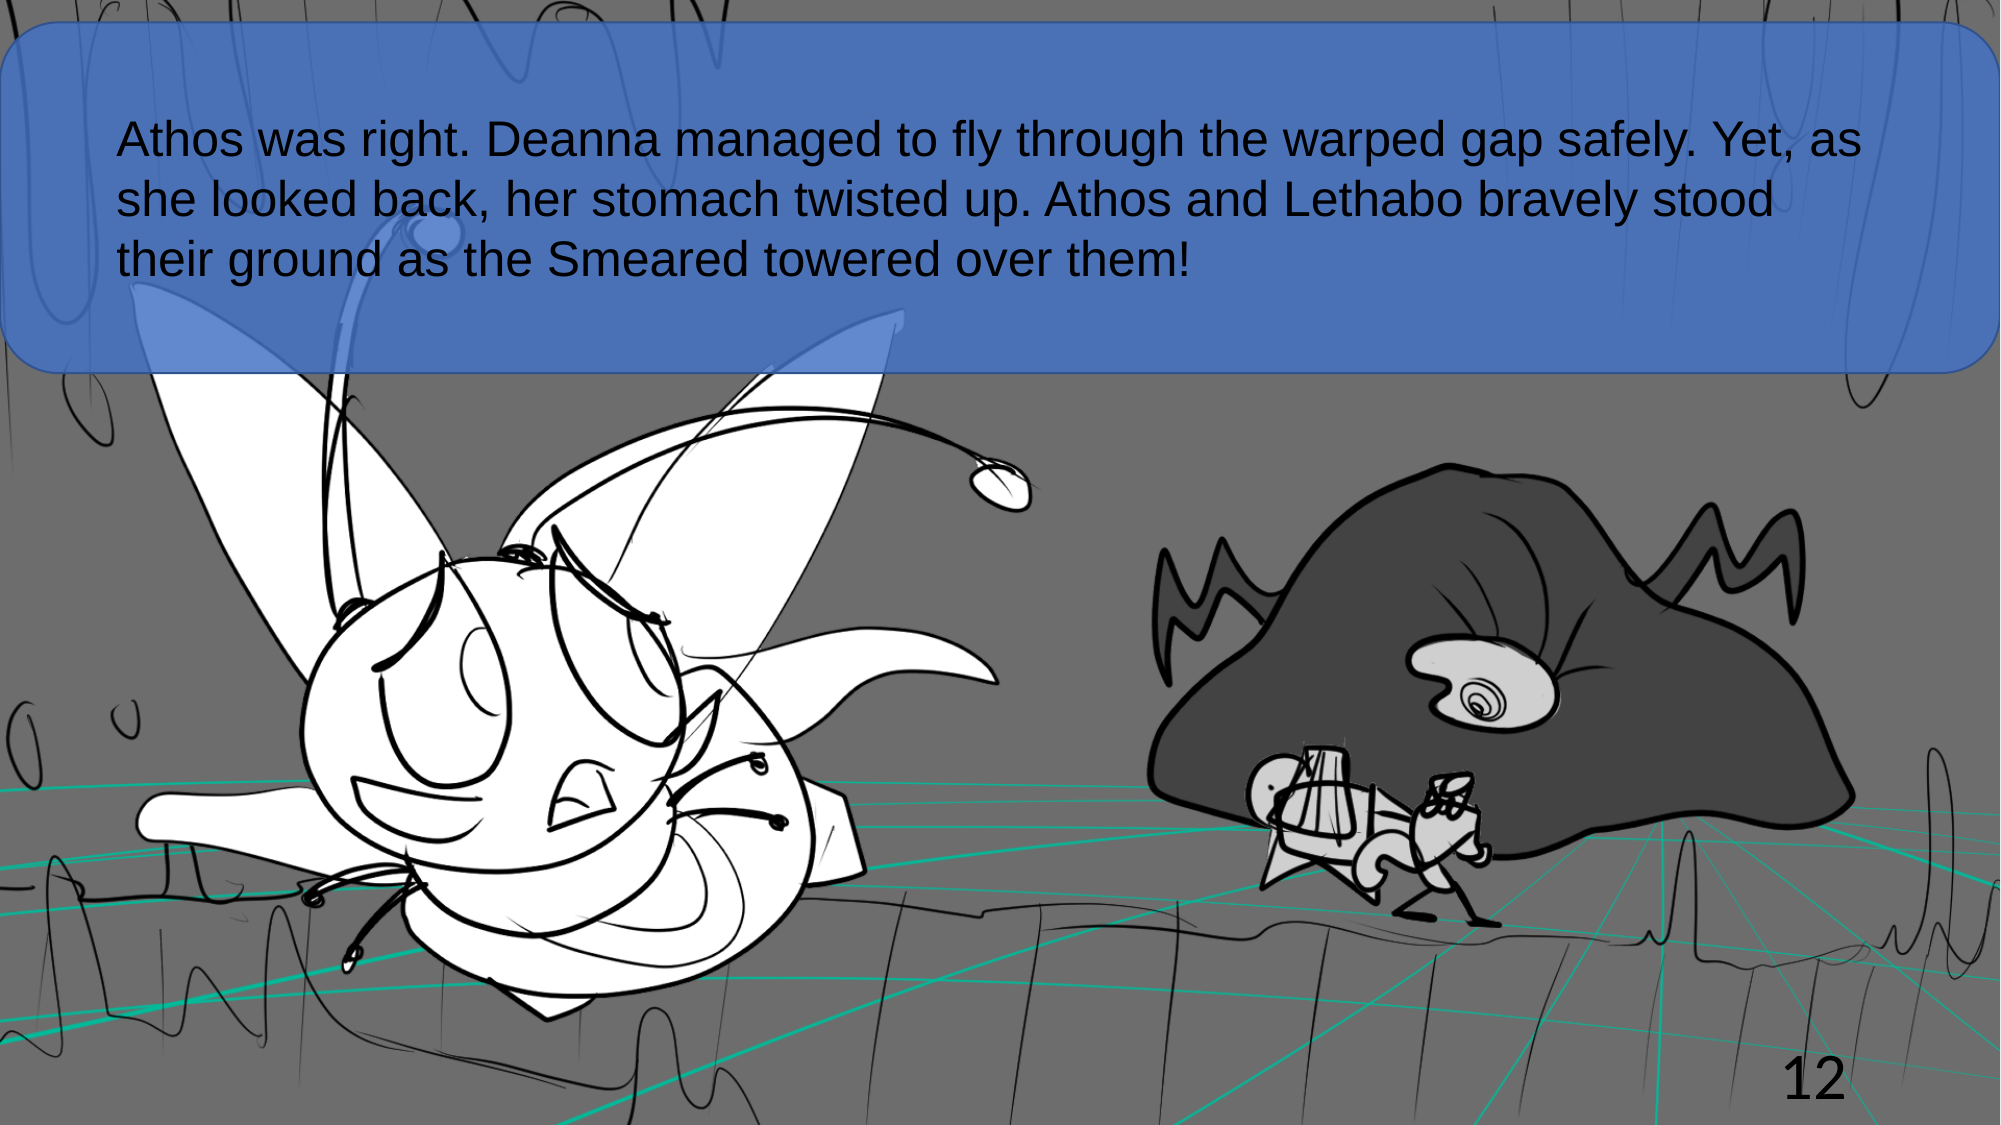

Athos was right. Deanna managed to fly through the warped gap safely. Yet, as she looked back, her stomach twisted up. Athos and Lethabo bravely stood their ground as the Smeared towered over them!
12